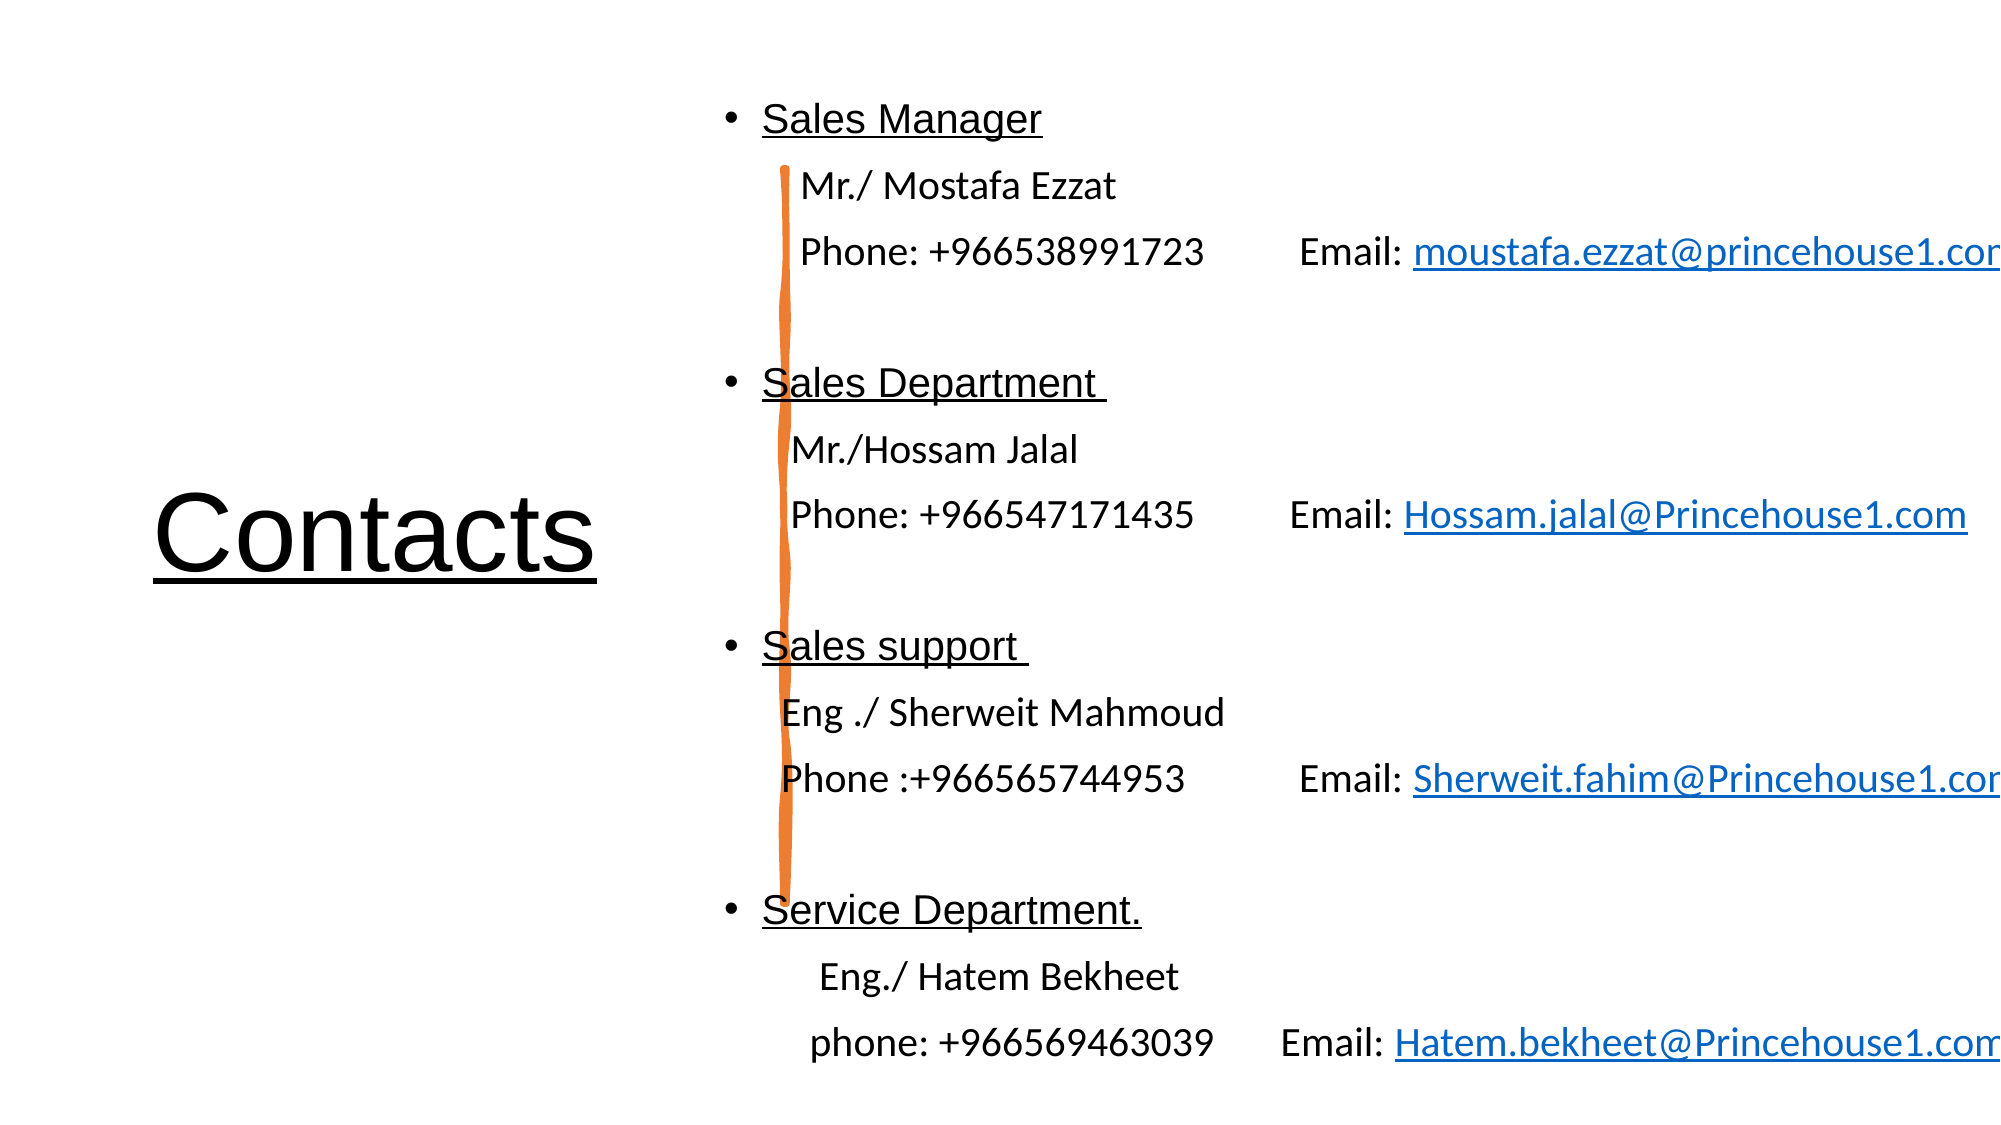

# Contacts
Sales Manager
        Mr./ Mostafa Ezzat
        Phone: +966538991723          Email: moustafa.ezzat@princehouse1.com

Sales Department
       Mr./Hossam Jalal
       Phone: +966547171435          Email: Hossam.jalal@Princehouse1.com

Sales support
      Eng ./ Sherweit Mahmoud
      Phone :+966565744953            Email: Sherweit.fahim@Princehouse1.com

Service Department.
          Eng./ Hatem Bekheet
         phone: +966569463039       Email: Hatem.bekheet@Princehouse1.com